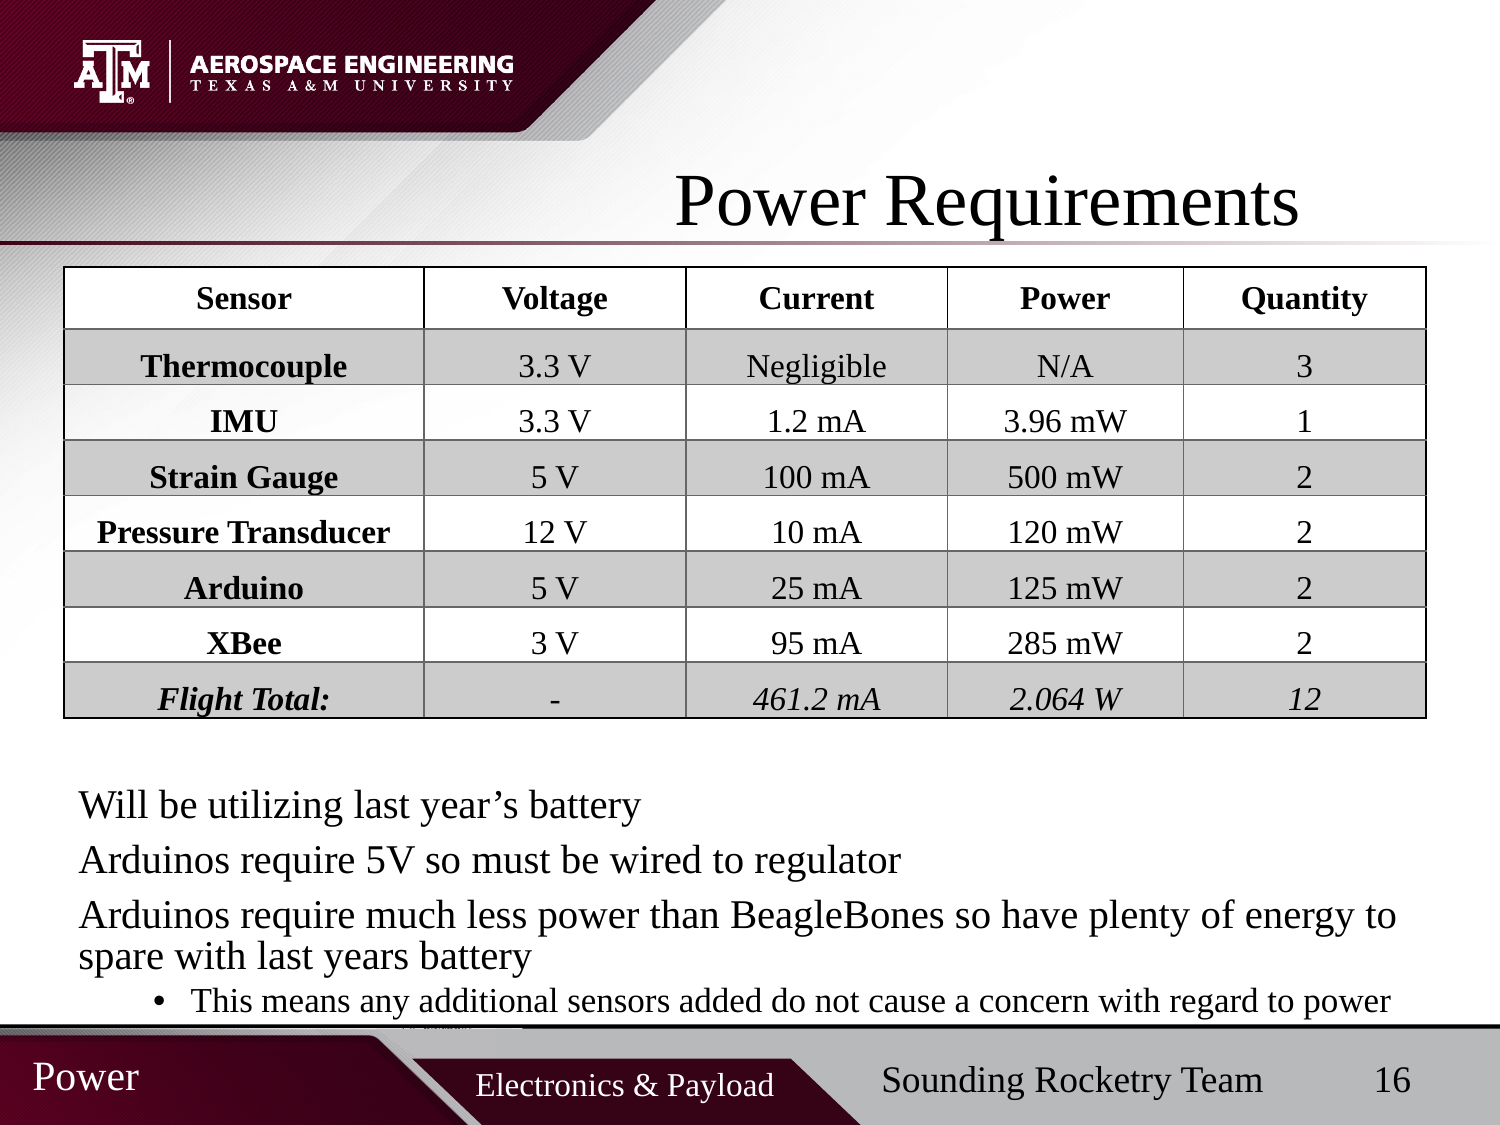

# Power Requirements
| Sensor | Voltage | Current | Power | Quantity |
| --- | --- | --- | --- | --- |
| Thermocouple | 3.3 V | Negligible | N/A | 3 |
| IMU | 3.3 V | 1.2 mA | 3.96 mW | 1 |
| Strain Gauge | 5 V | 100 mA | 500 mW | 2 |
| Pressure Transducer | 12 V | 10 mA | 120 mW | 2 |
| Arduino | 5 V | 25 mA | 125 mW | 2 |
| XBee | 3 V | 95 mA | 285 mW | 2 |
| Flight Total: | - | 461.2 mA | 2.064 W | 12 |
Will be utilizing last year’s battery
Arduinos require 5V so must be wired to regulator
Arduinos require much less power than BeagleBones so have plenty of energy to spare with last years battery
This means any additional sensors added do not cause a concern with regard to power
16
Sounding Rocketry Team
Power
Electronics & Payload